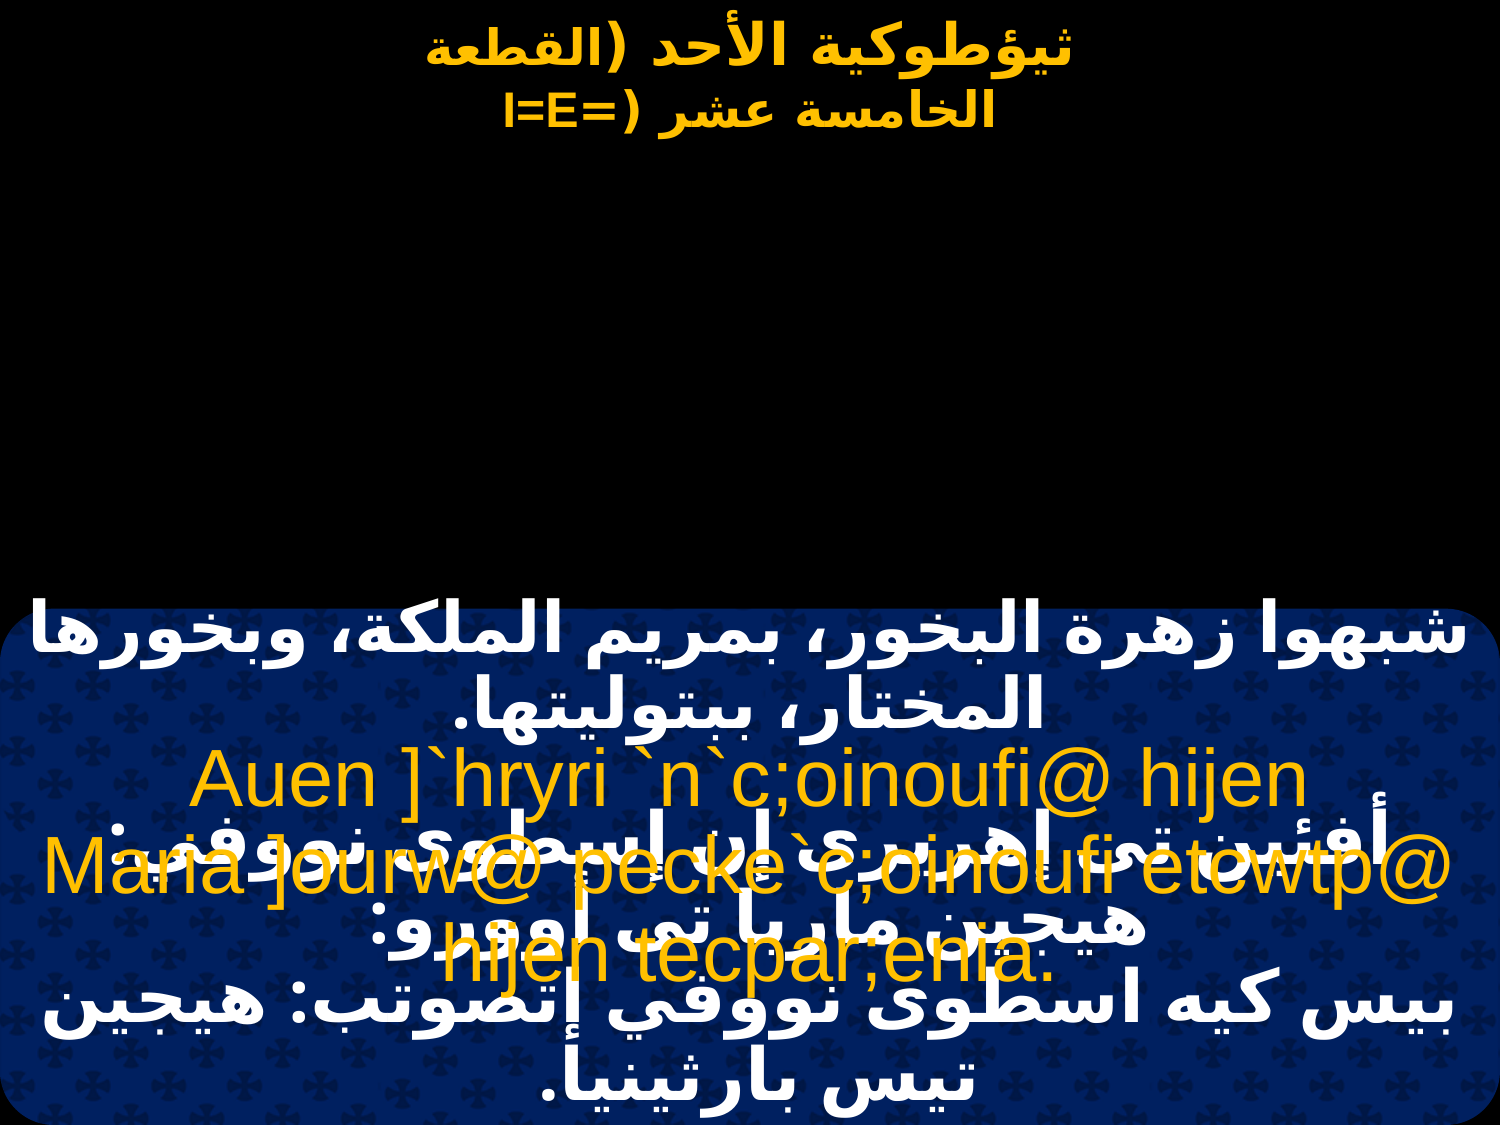

شبهوا زهرة البخور، بمريم الملكة، وبخورها المختار، ببتوليتها.
Auen ]`hryri `n`c;oinoufi@ hijen Maria ]ourw@ pecke`c;oinoufi etcwtp@ hijen tecpar;enia.
أفئين تى إهريرى إن إسطوى نووفي: هيجين ماريا تى أوورو:
بيس كيه اسطوى نووفي إتصوتب: هيجين تيس بارثينيا.